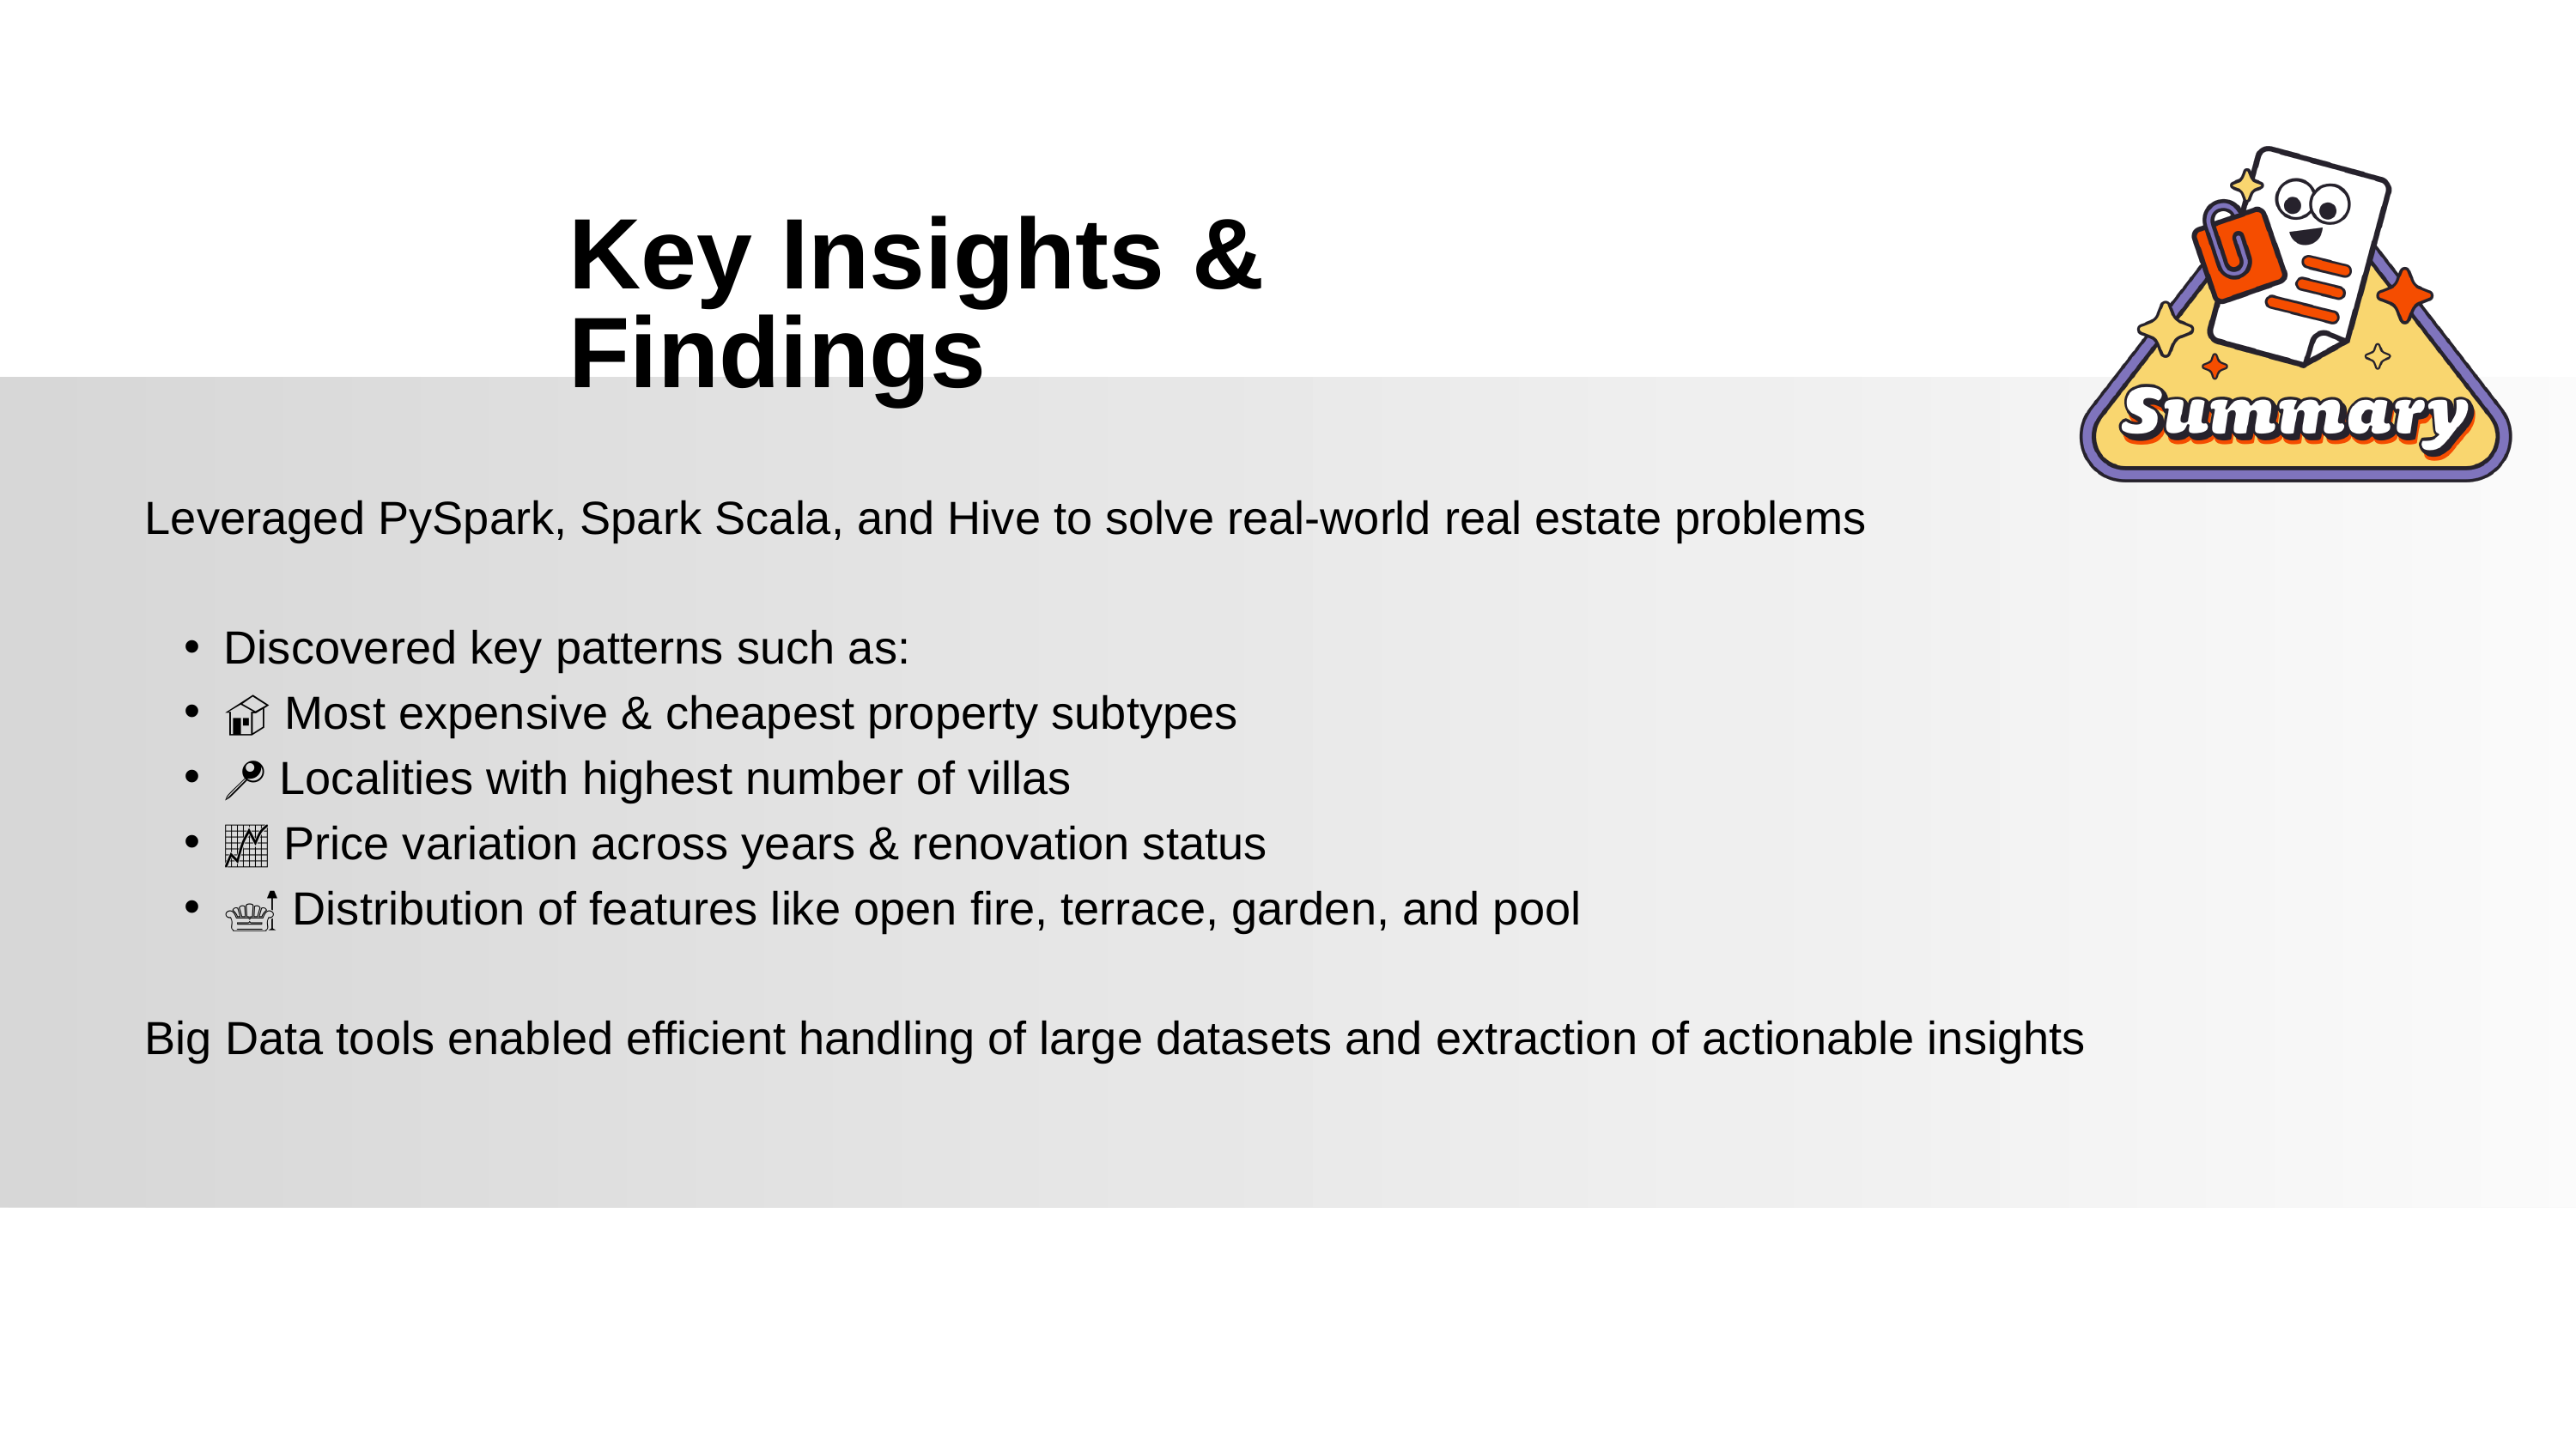

Key Insights & Findings

Leveraged PySpark, Spark Scala, and Hive to solve real-world real estate problems

Discovered key patterns such as:
🏠 Most expensive & cheapest property subtypes
📍 Localities with highest number of villas
📈 Price variation across years & renovation status
🛋️ Distribution of features like open fire, terrace, garden, and pool

Big Data tools enabled efficient handling of large datasets and extraction of actionable insights